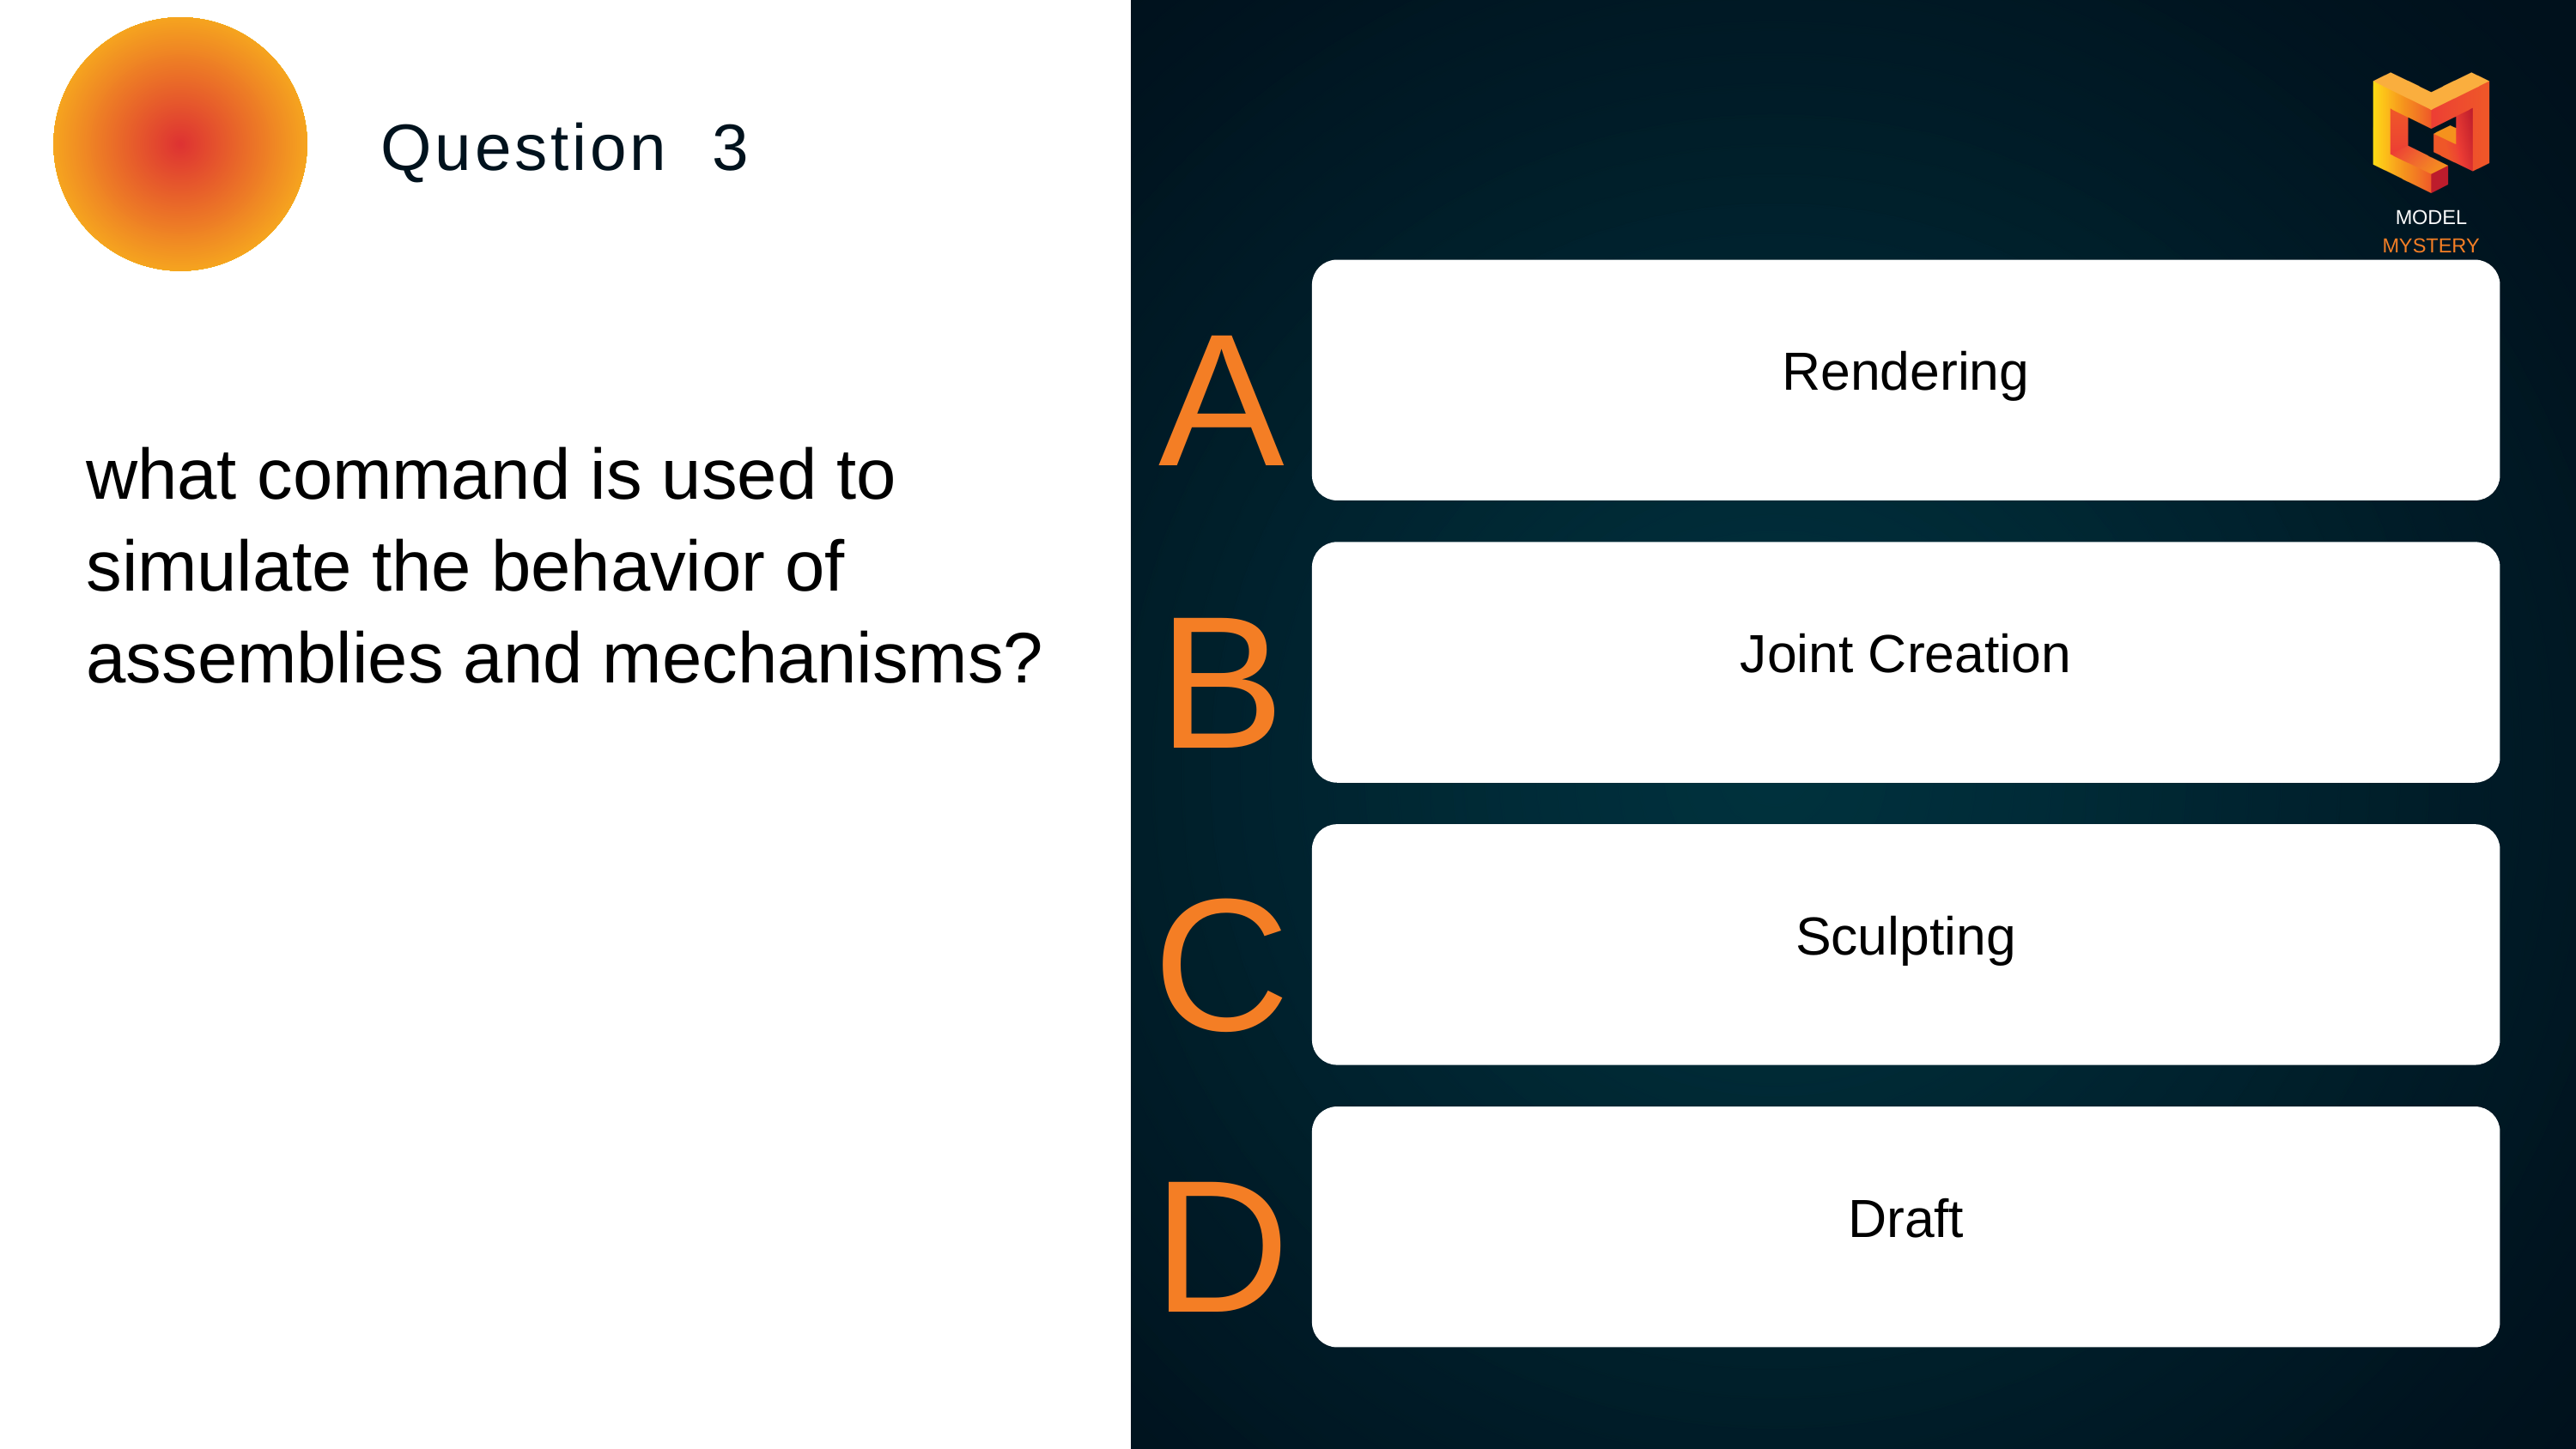

MODEL MYSTERY
Question  3
A

Rendering
what command is used to simulate the behavior of assemblies and mechanisms?
B

Joint Creation
C

Sculpting
D

Draft